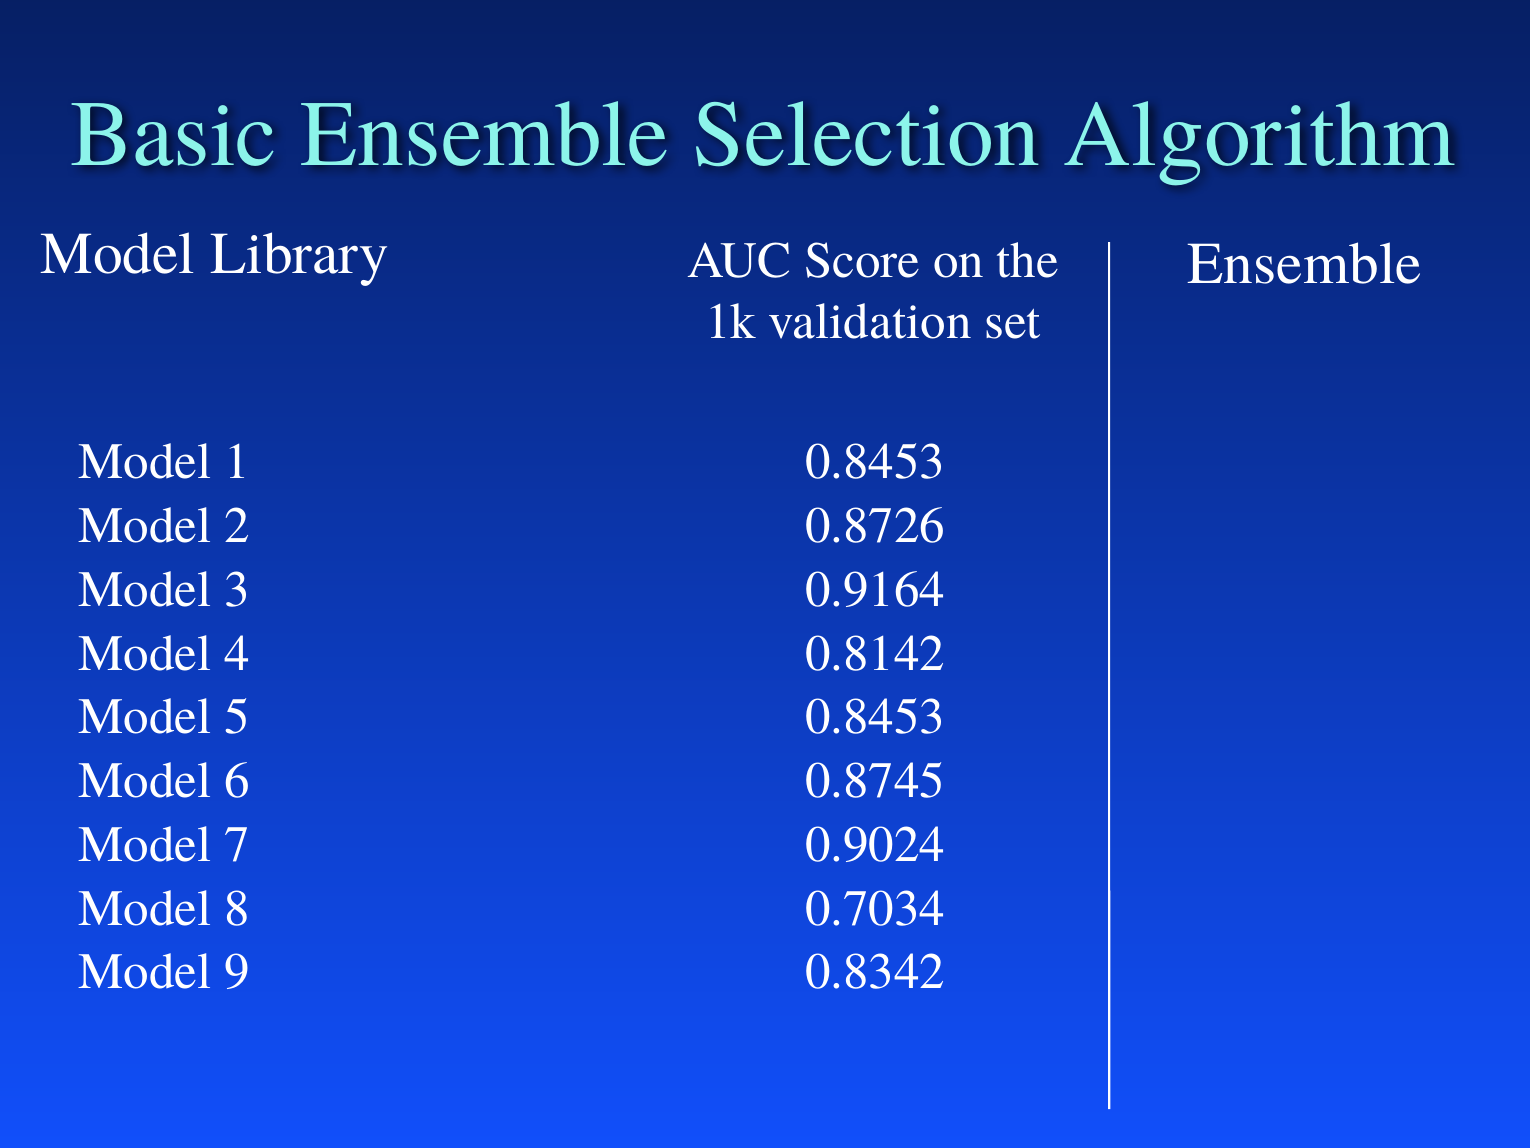

# Basic Ensemble Selection Algorithm
Model Library
Ensemble
AUC Score on the 1k validation set

Model 1
0.8453
Model 2
0.8726
Model 3
0.9164
Model 4
0.8142
Model 5
0.8453
Model 6
0.8745
Model 7
0.9024
Model 8
0.7034
Model 9
0.8342